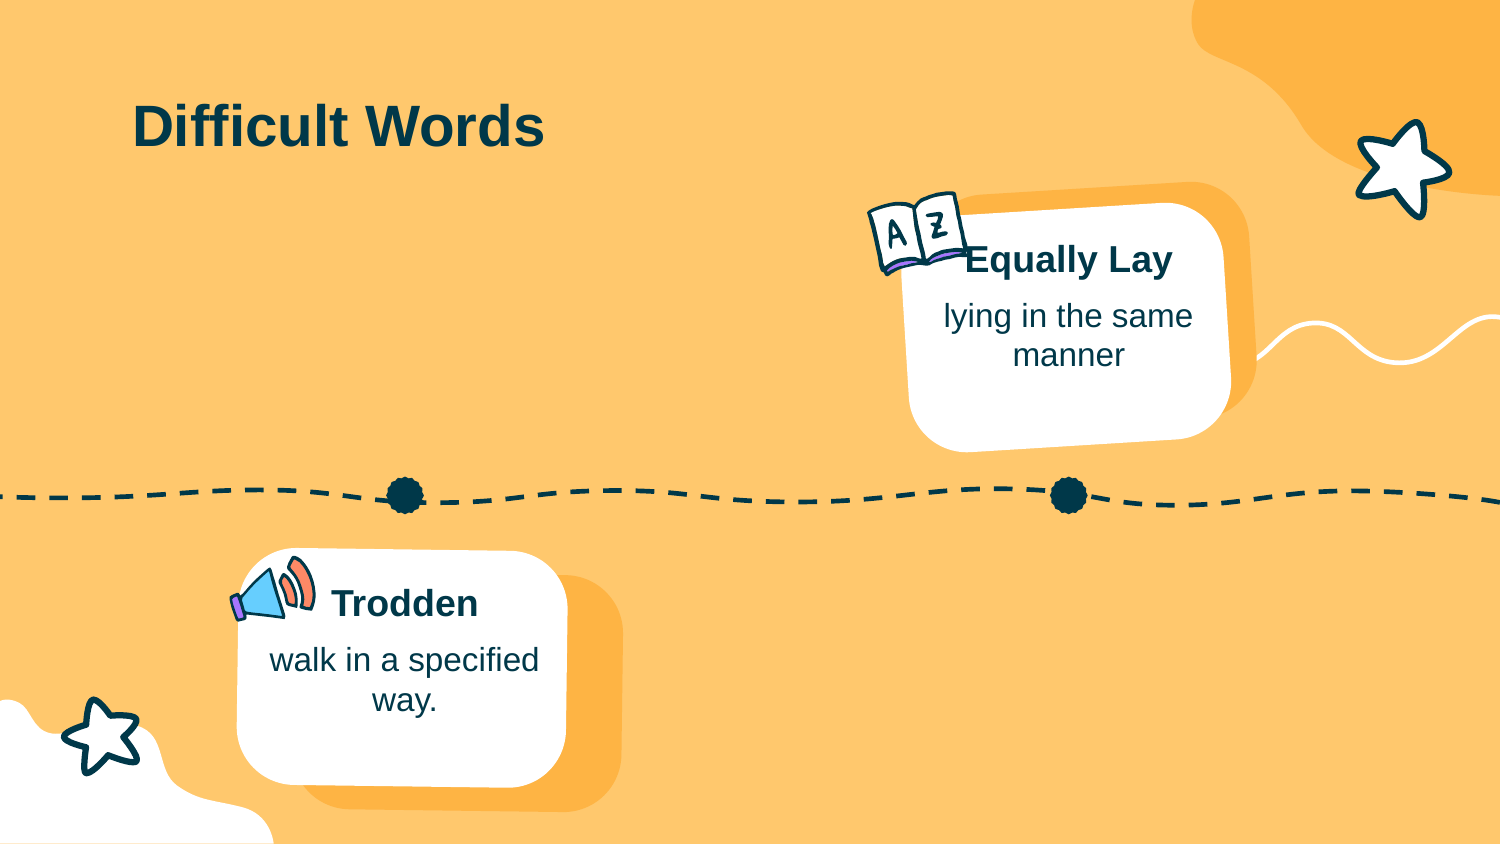

# Difficult Words

Equally Lay
lying in the same manner

Trodden
walk in a specified way.